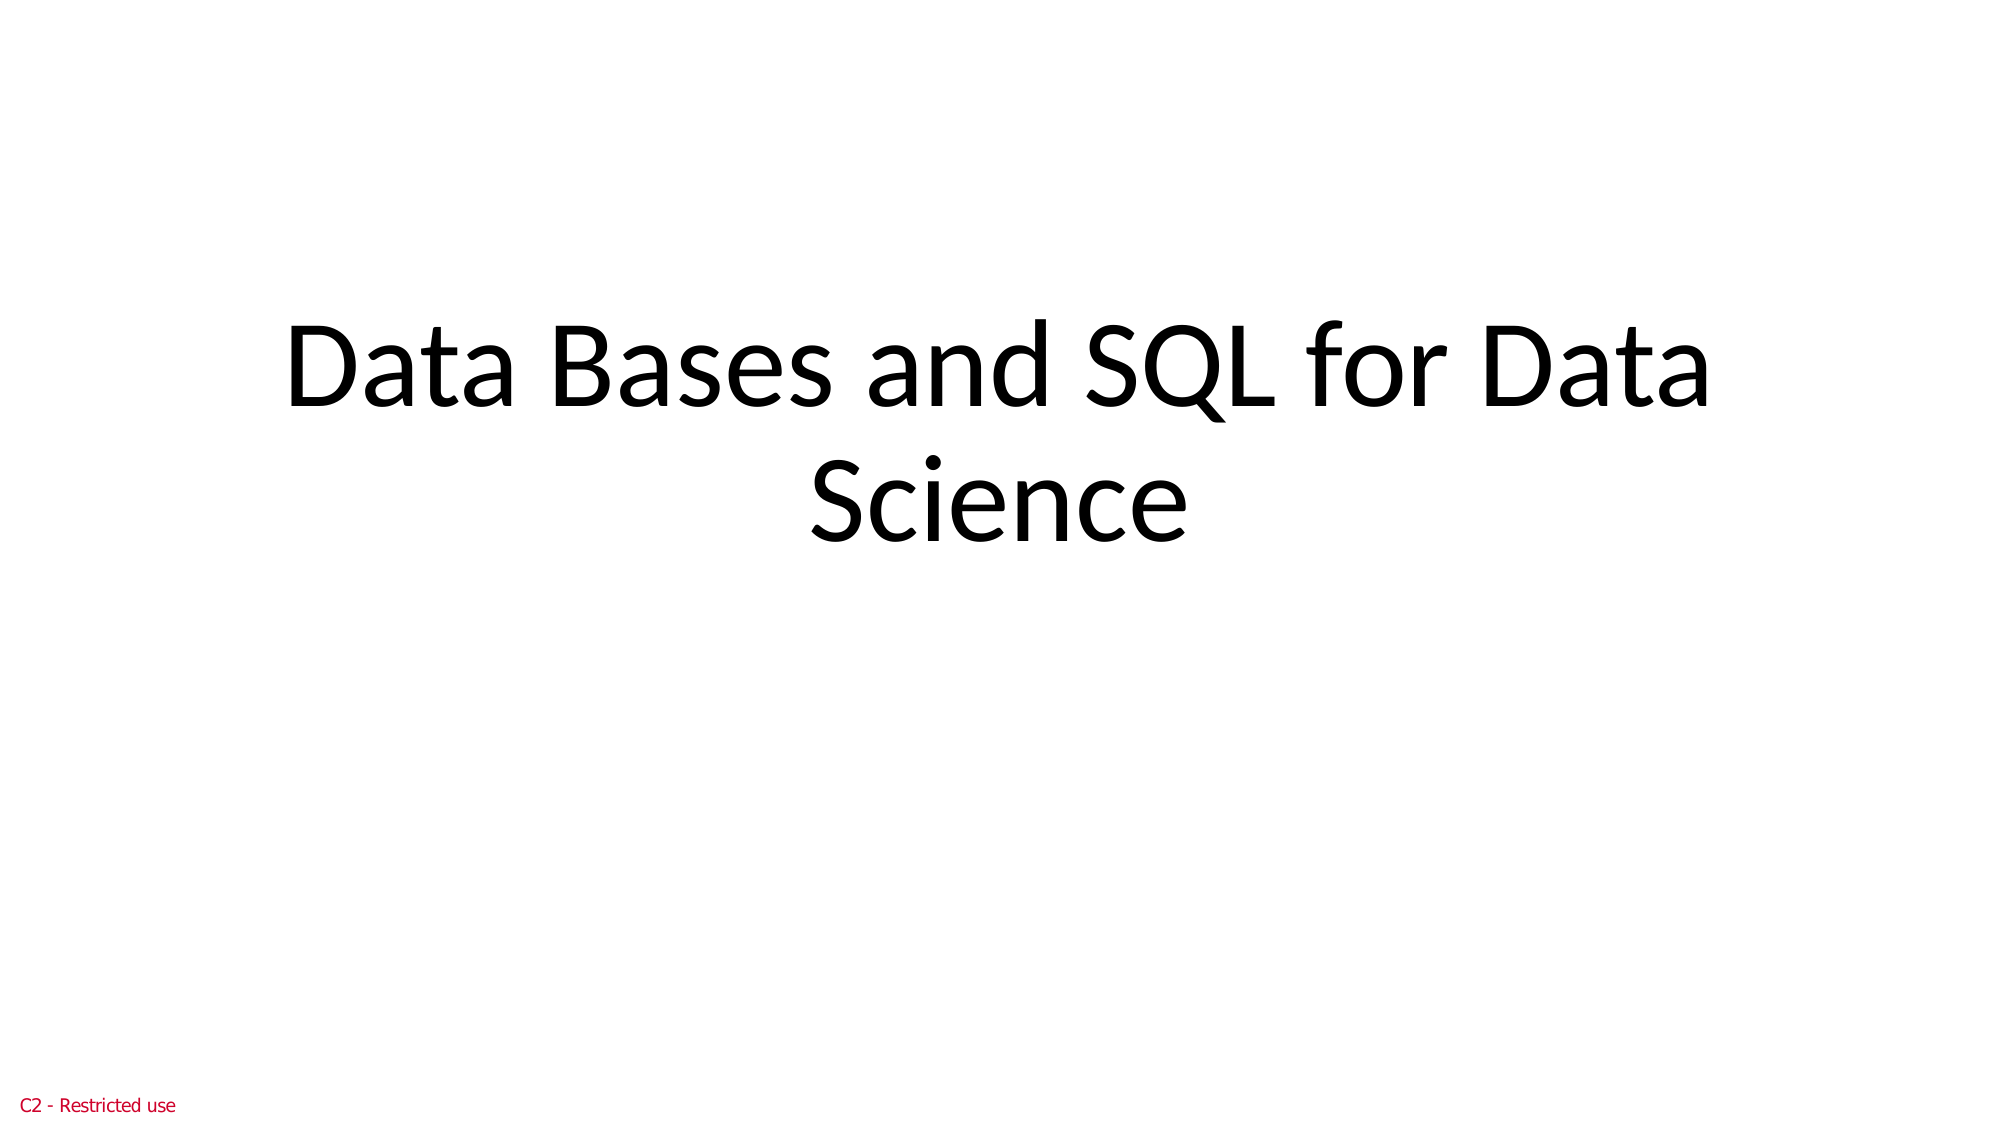

# Data Bases and SQL for Data Science